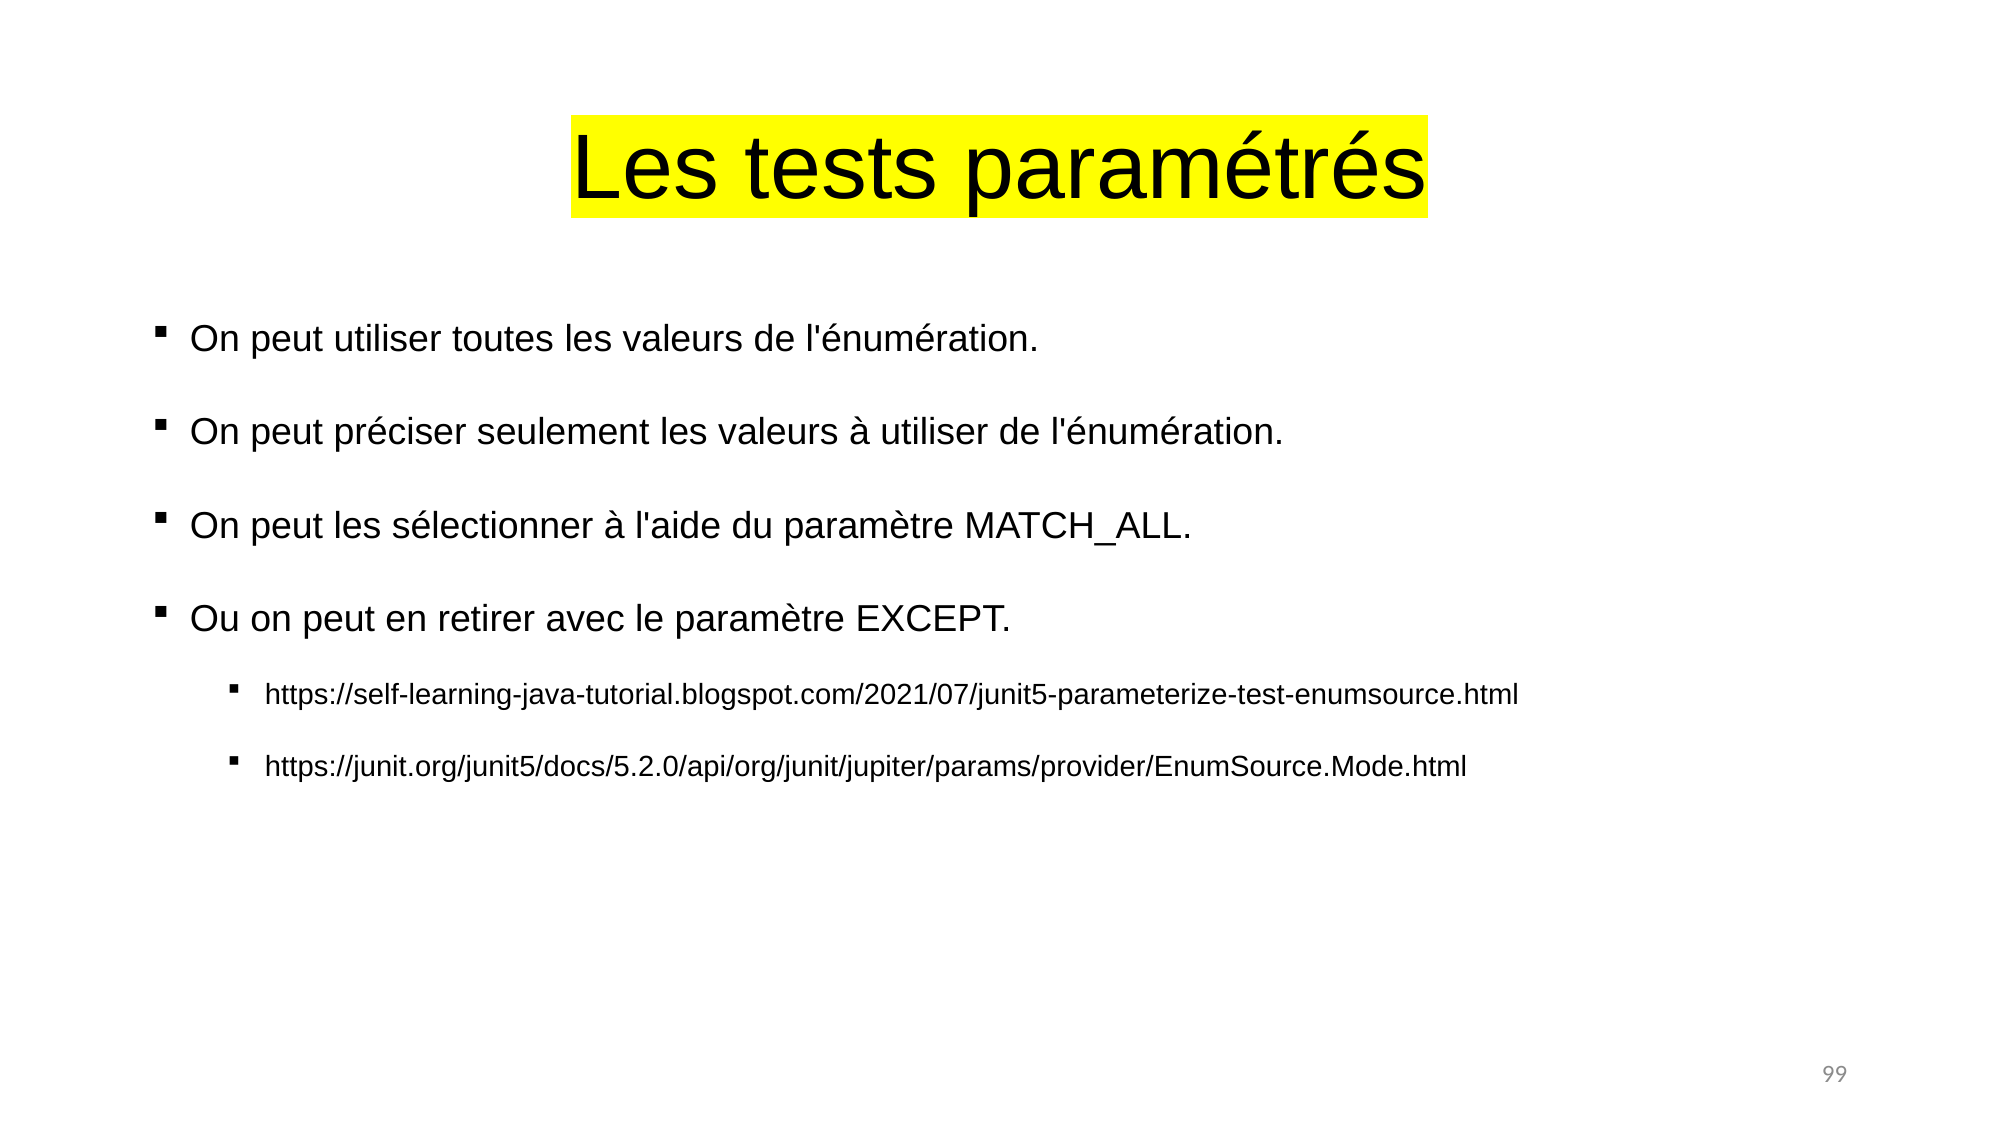

# Les tests paramétrés
On peut utiliser toutes les valeurs de l'énumération.
On peut préciser seulement les valeurs à utiliser de l'énumération.
On peut les sélectionner à l'aide du paramètre MATCH_ALL.
Ou on peut en retirer avec le paramètre EXCEPT.
https://self-learning-java-tutorial.blogspot.com/2021/07/junit5-parameterize-test-enumsource.html
https://junit.org/junit5/docs/5.2.0/api/org/junit/jupiter/params/provider/EnumSource.Mode.html

99